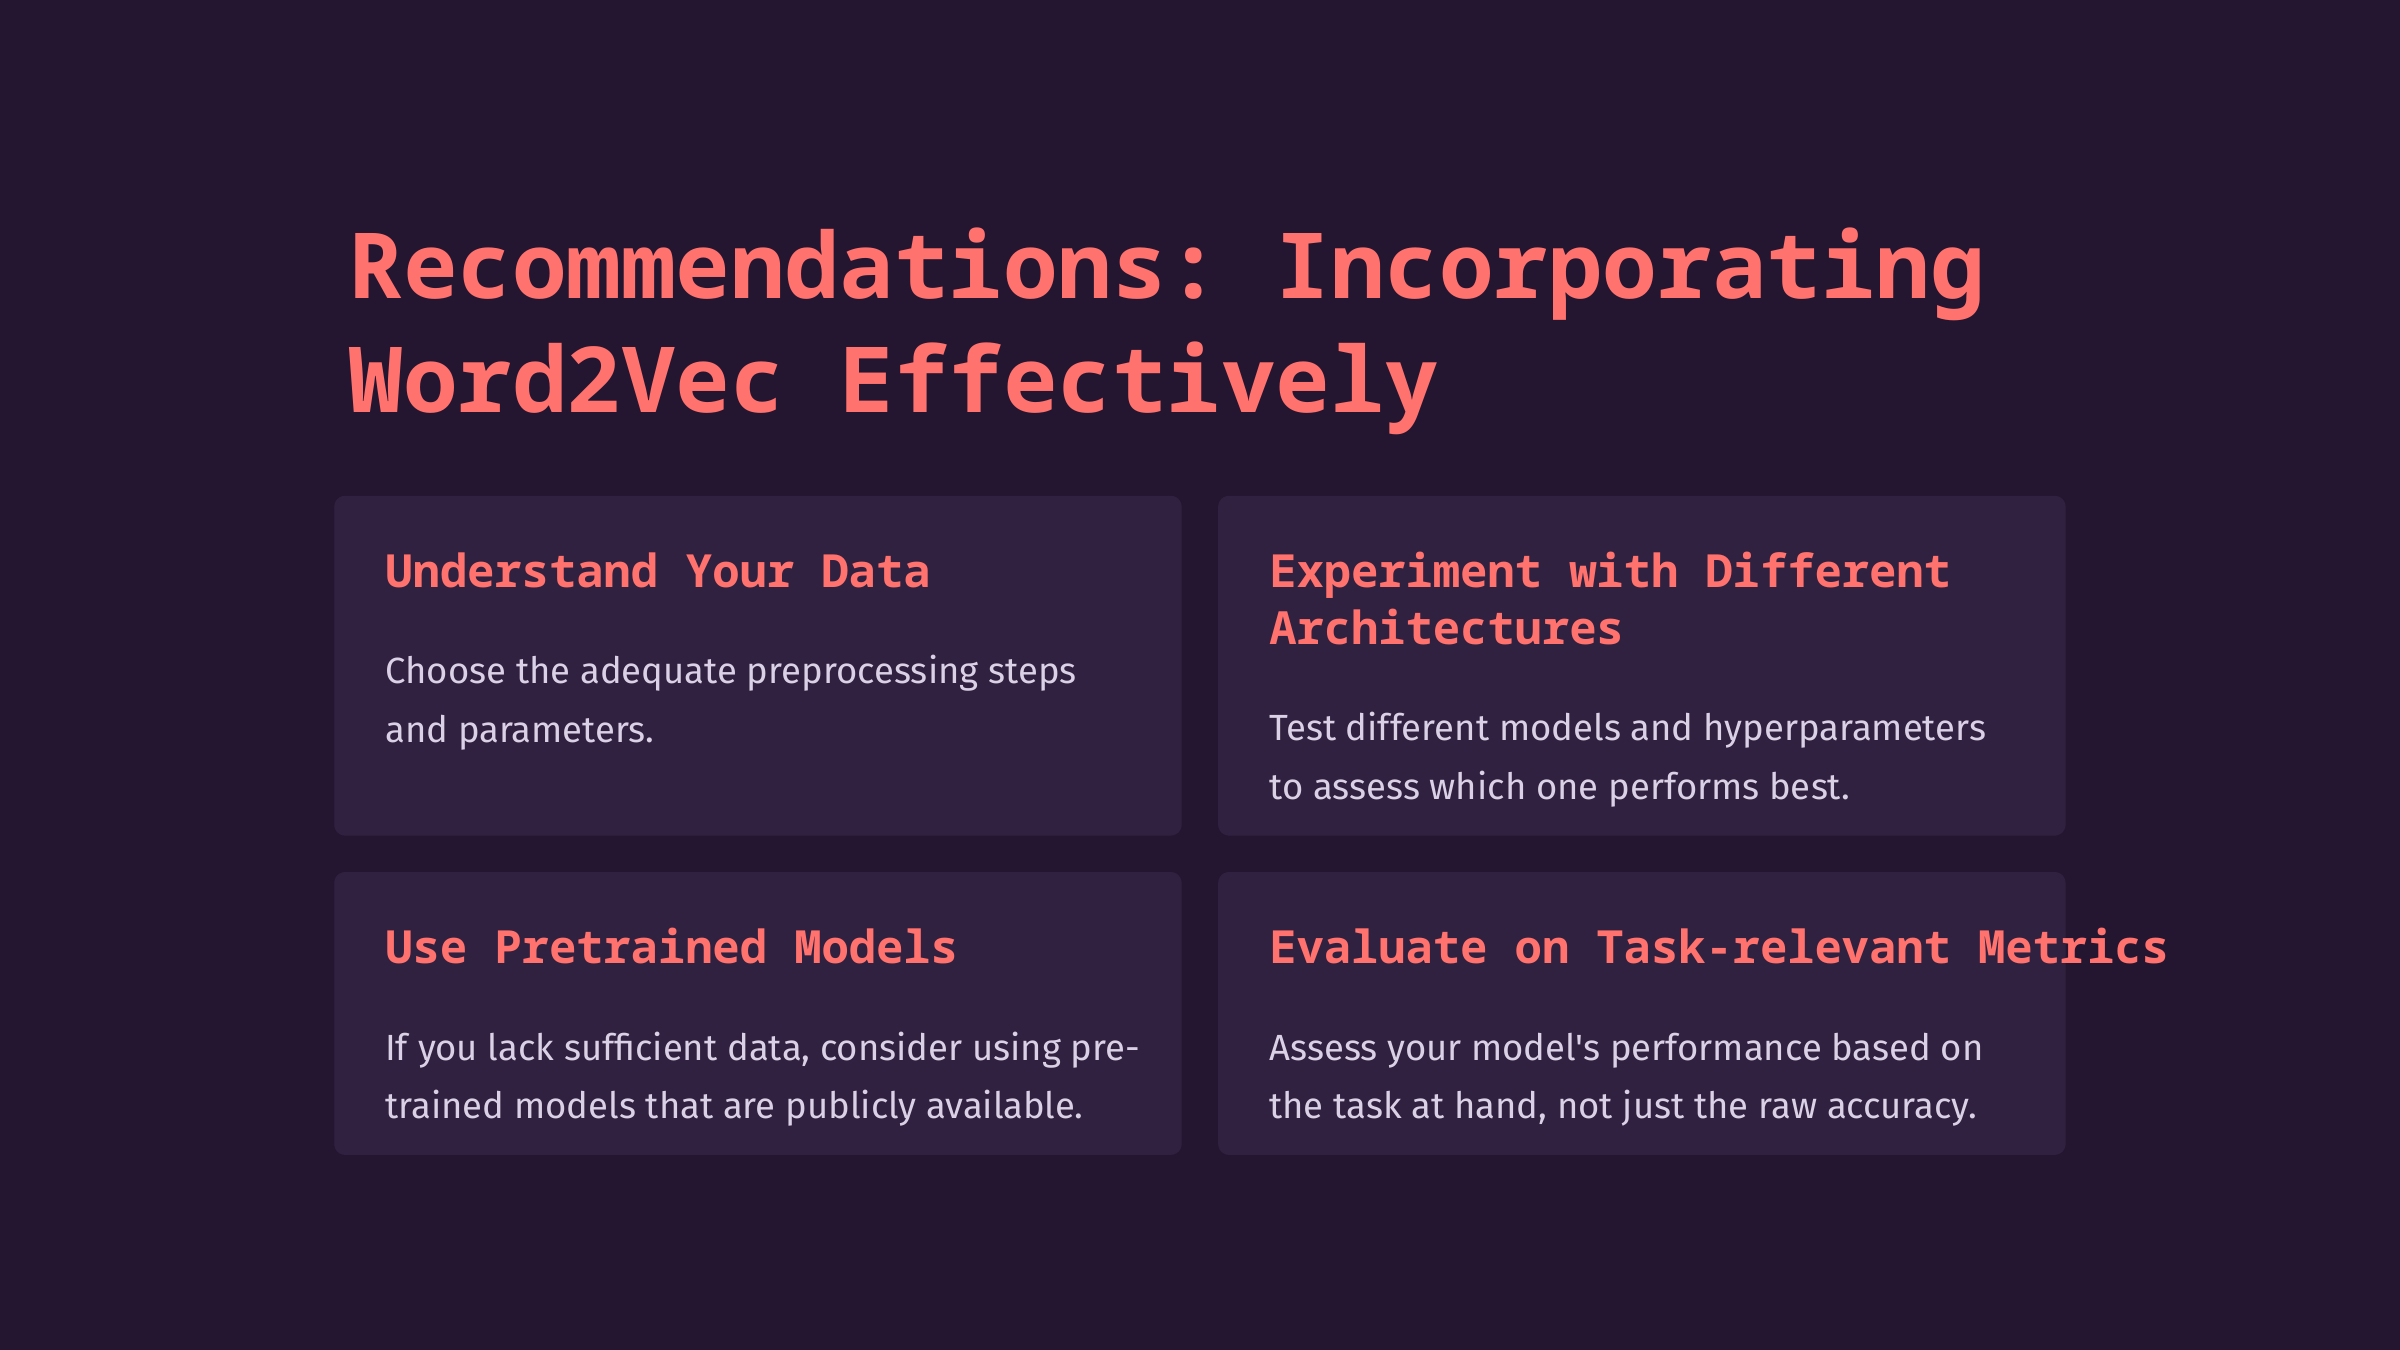

Recommendations: Incorporating Word2Vec Effectively

Understand Your Data
Experiment with Different Architectures
Choose the adequate preprocessing steps and parameters.
Test different models and hyperparameters to assess which one performs best.

Use Pretrained Models
Evaluate on Task-relevant Metrics
If you lack sufficient data, consider using pre-trained models that are publicly available.
Assess your model's performance based on the task at hand, not just the raw accuracy.